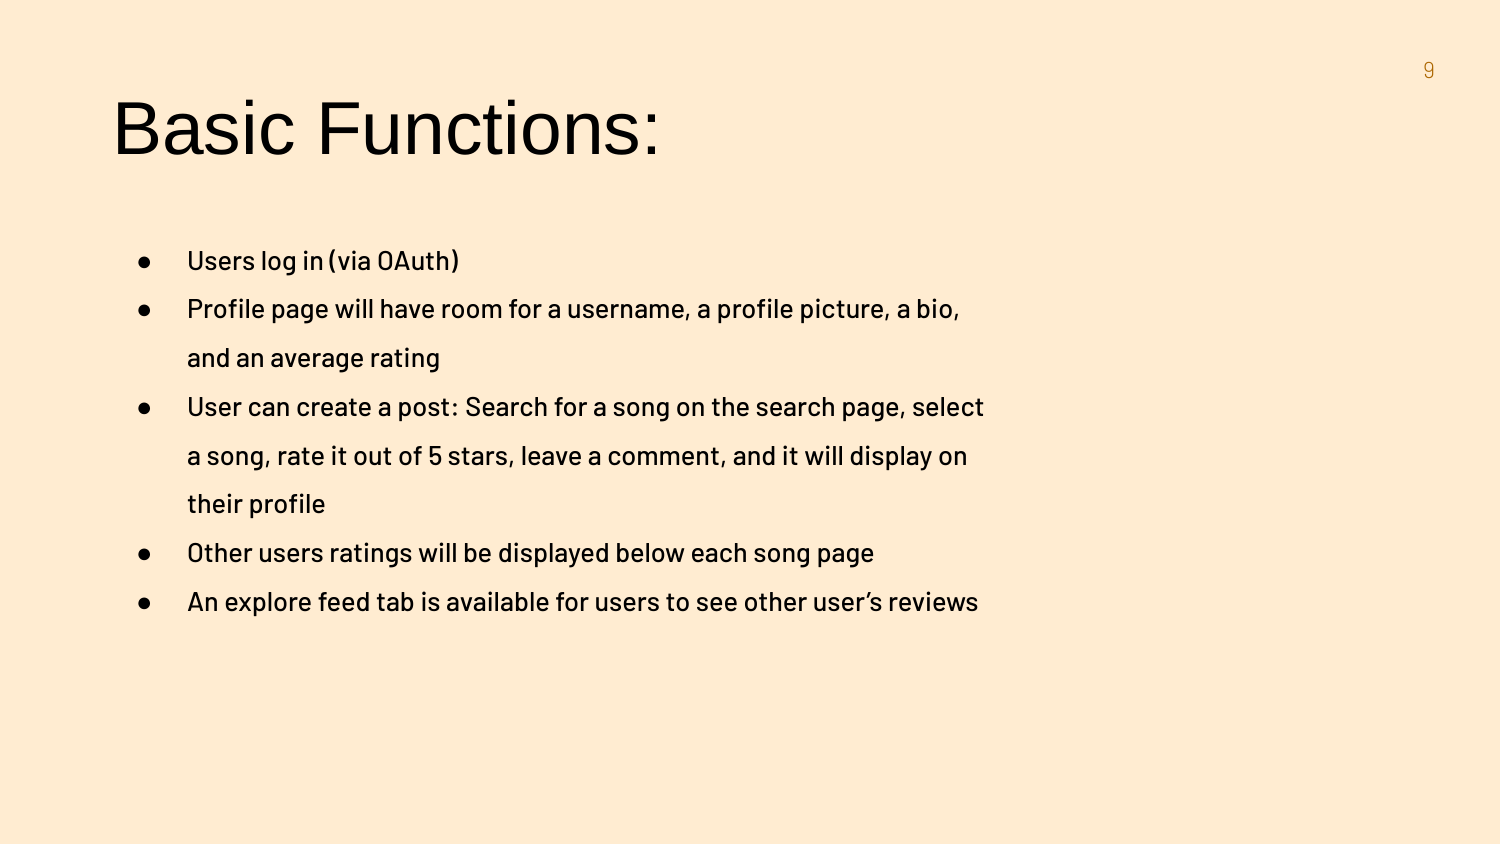

9
# Basic Functions:
Users log in (via OAuth)
Profile page will have room for a username, a profile picture, a bio, and an average rating
User can create a post: Search for a song on the search page, select a song, rate it out of 5 stars, leave a comment, and it will display on their profile
Other users ratings will be displayed below each song page
An explore feed tab is available for users to see other user’s reviews